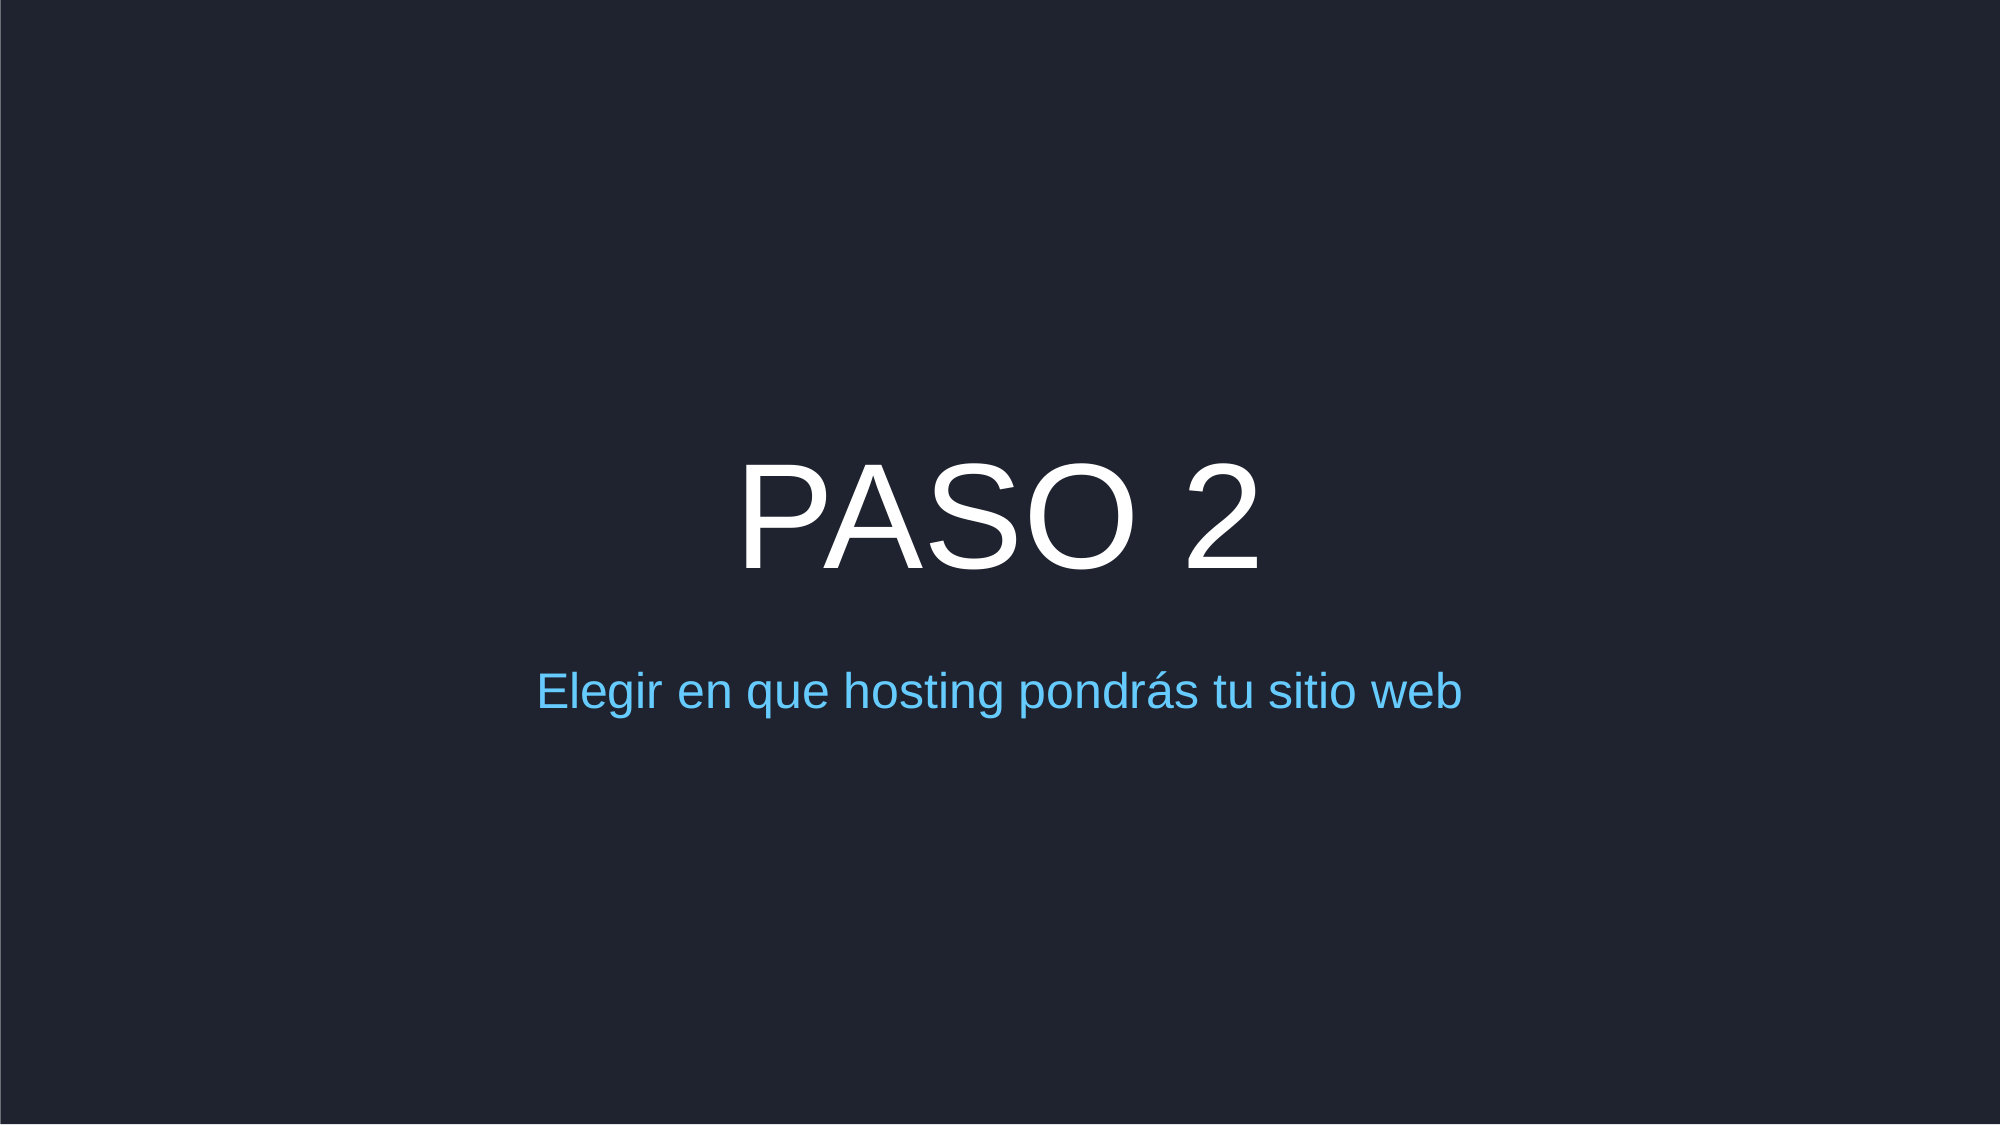

|  |
| --- |
PASO 2

Elegir en que hosting pondrás tu sitio web